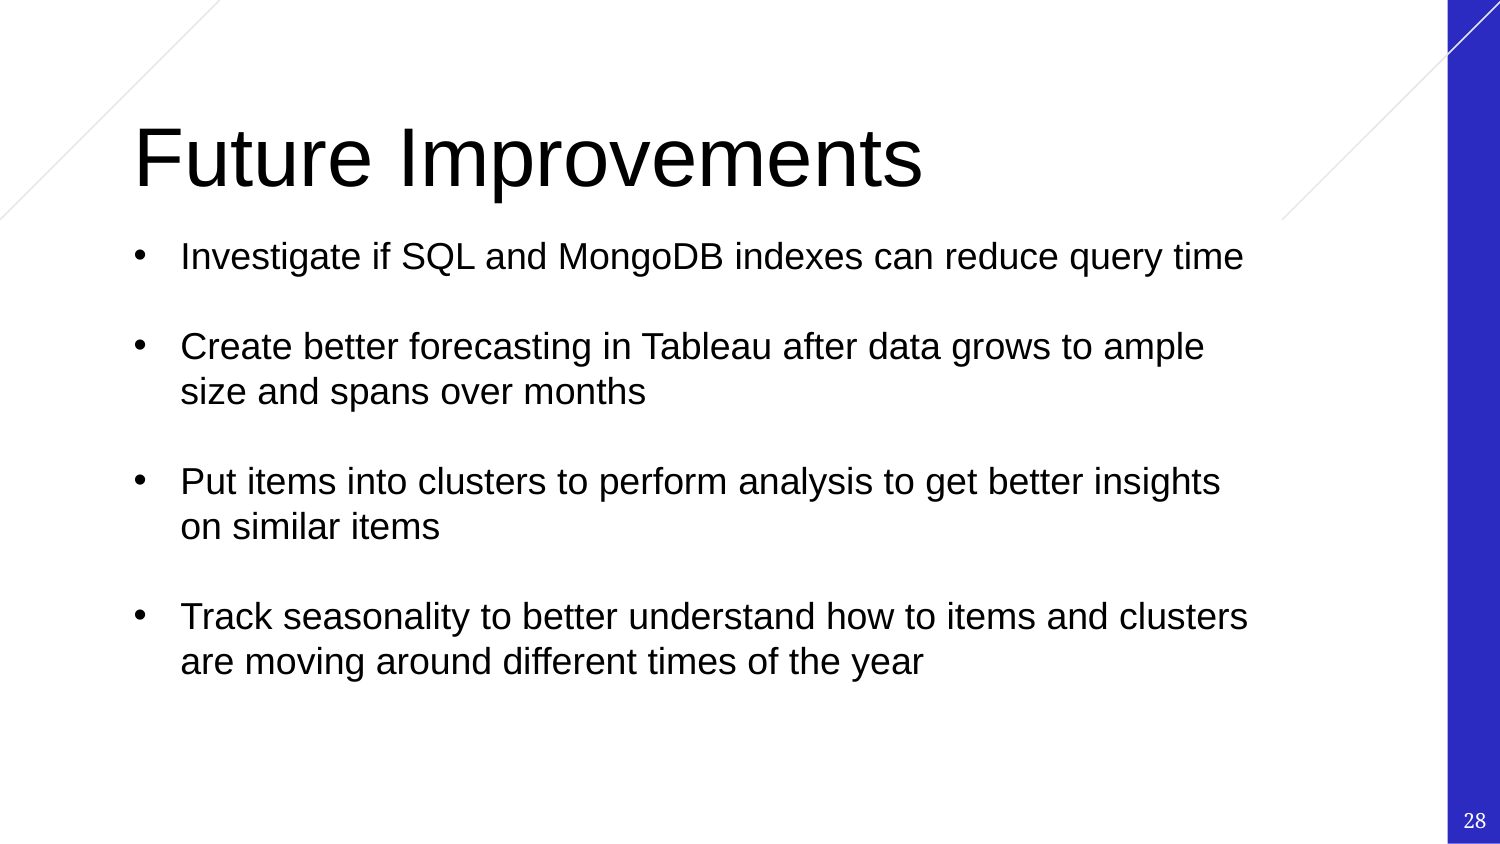

# Future Improvements
Investigate if SQL and MongoDB indexes can reduce query time

Create better forecasting in Tableau after data grows to ample size and spans over months

Put items into clusters to perform analysis to get better insights on similar items

Track seasonality to better understand how to items and clusters are moving around different times of the year

28